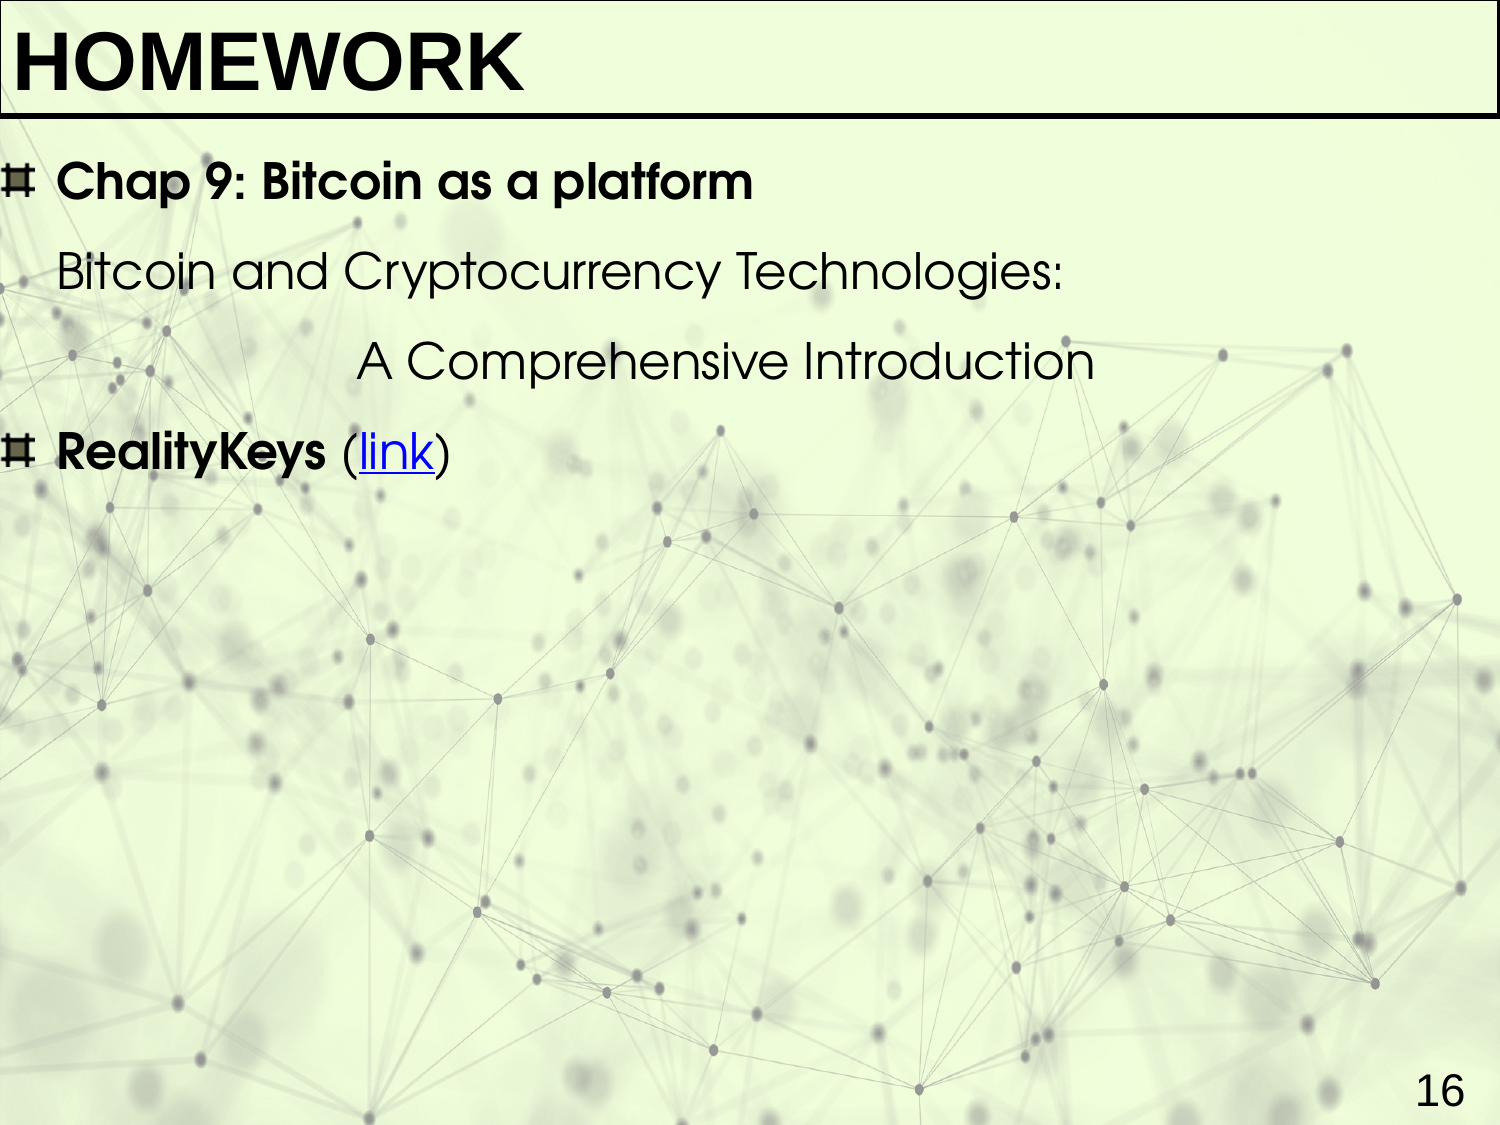

Homework
Chap 9: Bitcoin as a platform
Bitcoin and Cryptocurrency Technologies:
		A Comprehensive Introduction
RealityKeys (link)
16